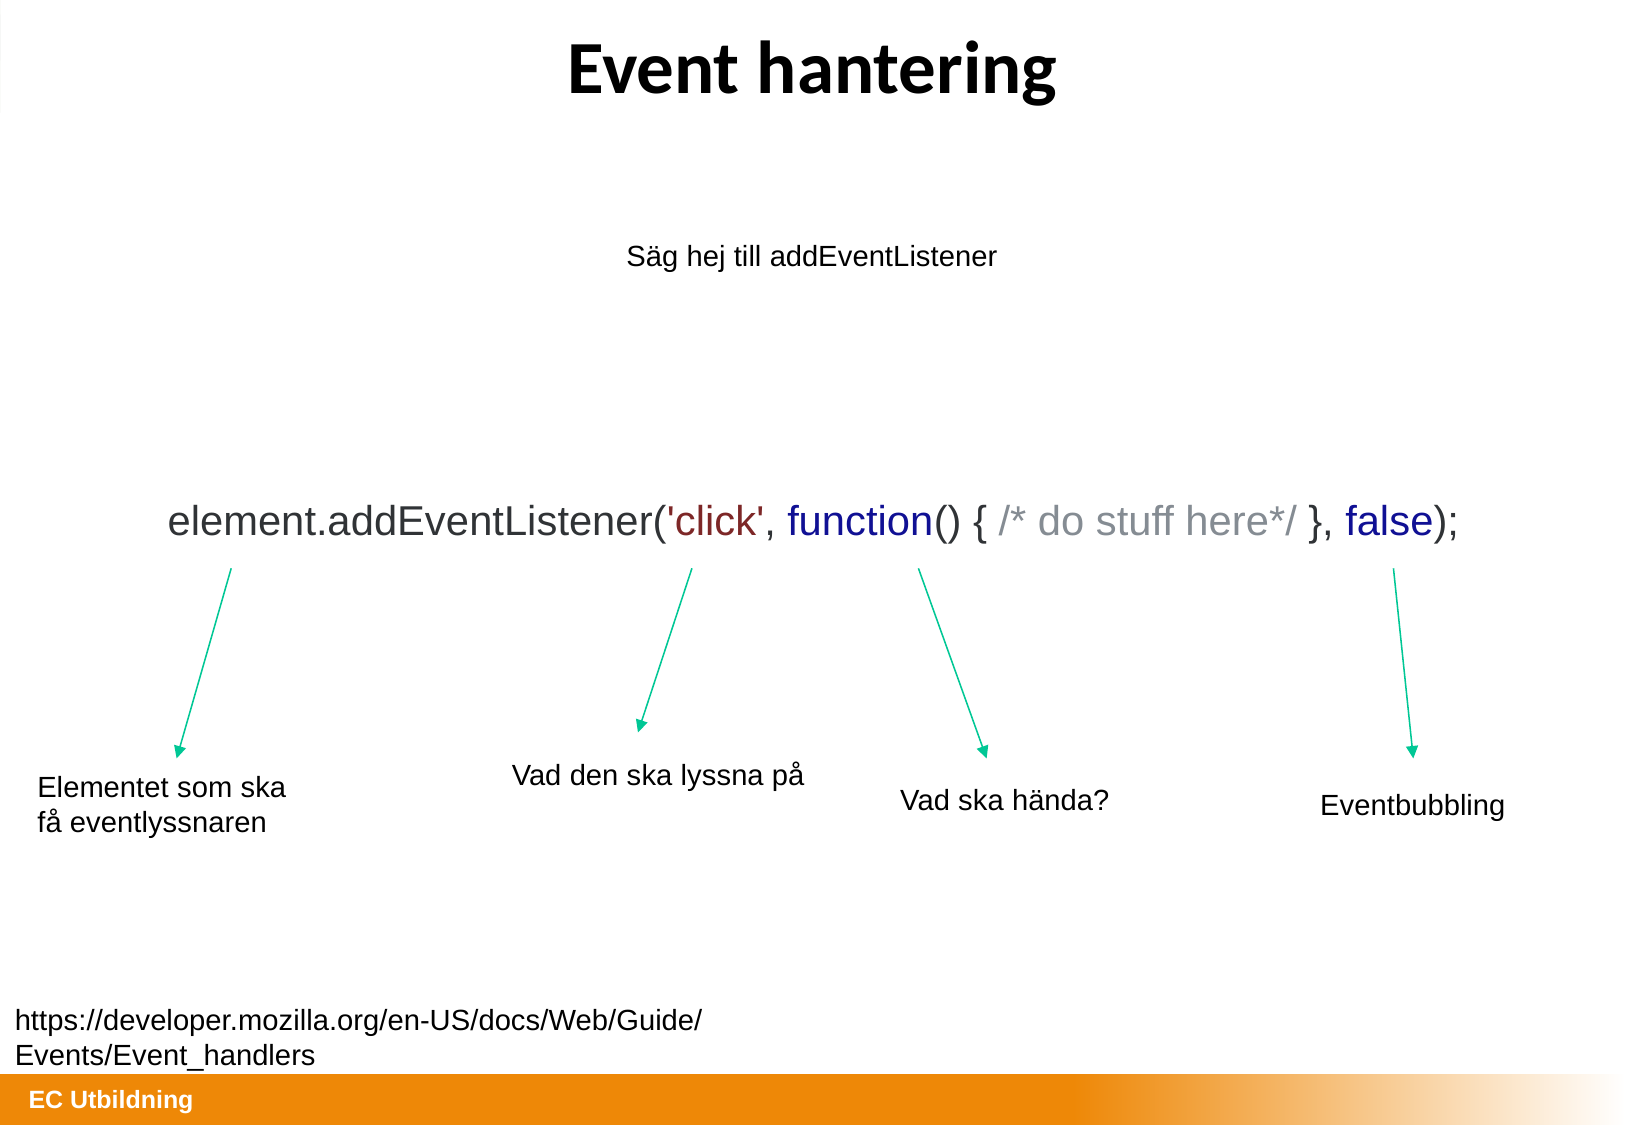

# Event hantering

Säg hej till addEventListener
element.addEventListener('click', function() { /* do stuff here*/ }, false);
Vad den ska lyssna på
Elementet som ska få eventlyssnaren
Vad ska hända?
Eventbubbling
https://developer.mozilla.org/en-US/docs/Web/Guide/Events/Event_handlers
EC Utbildning